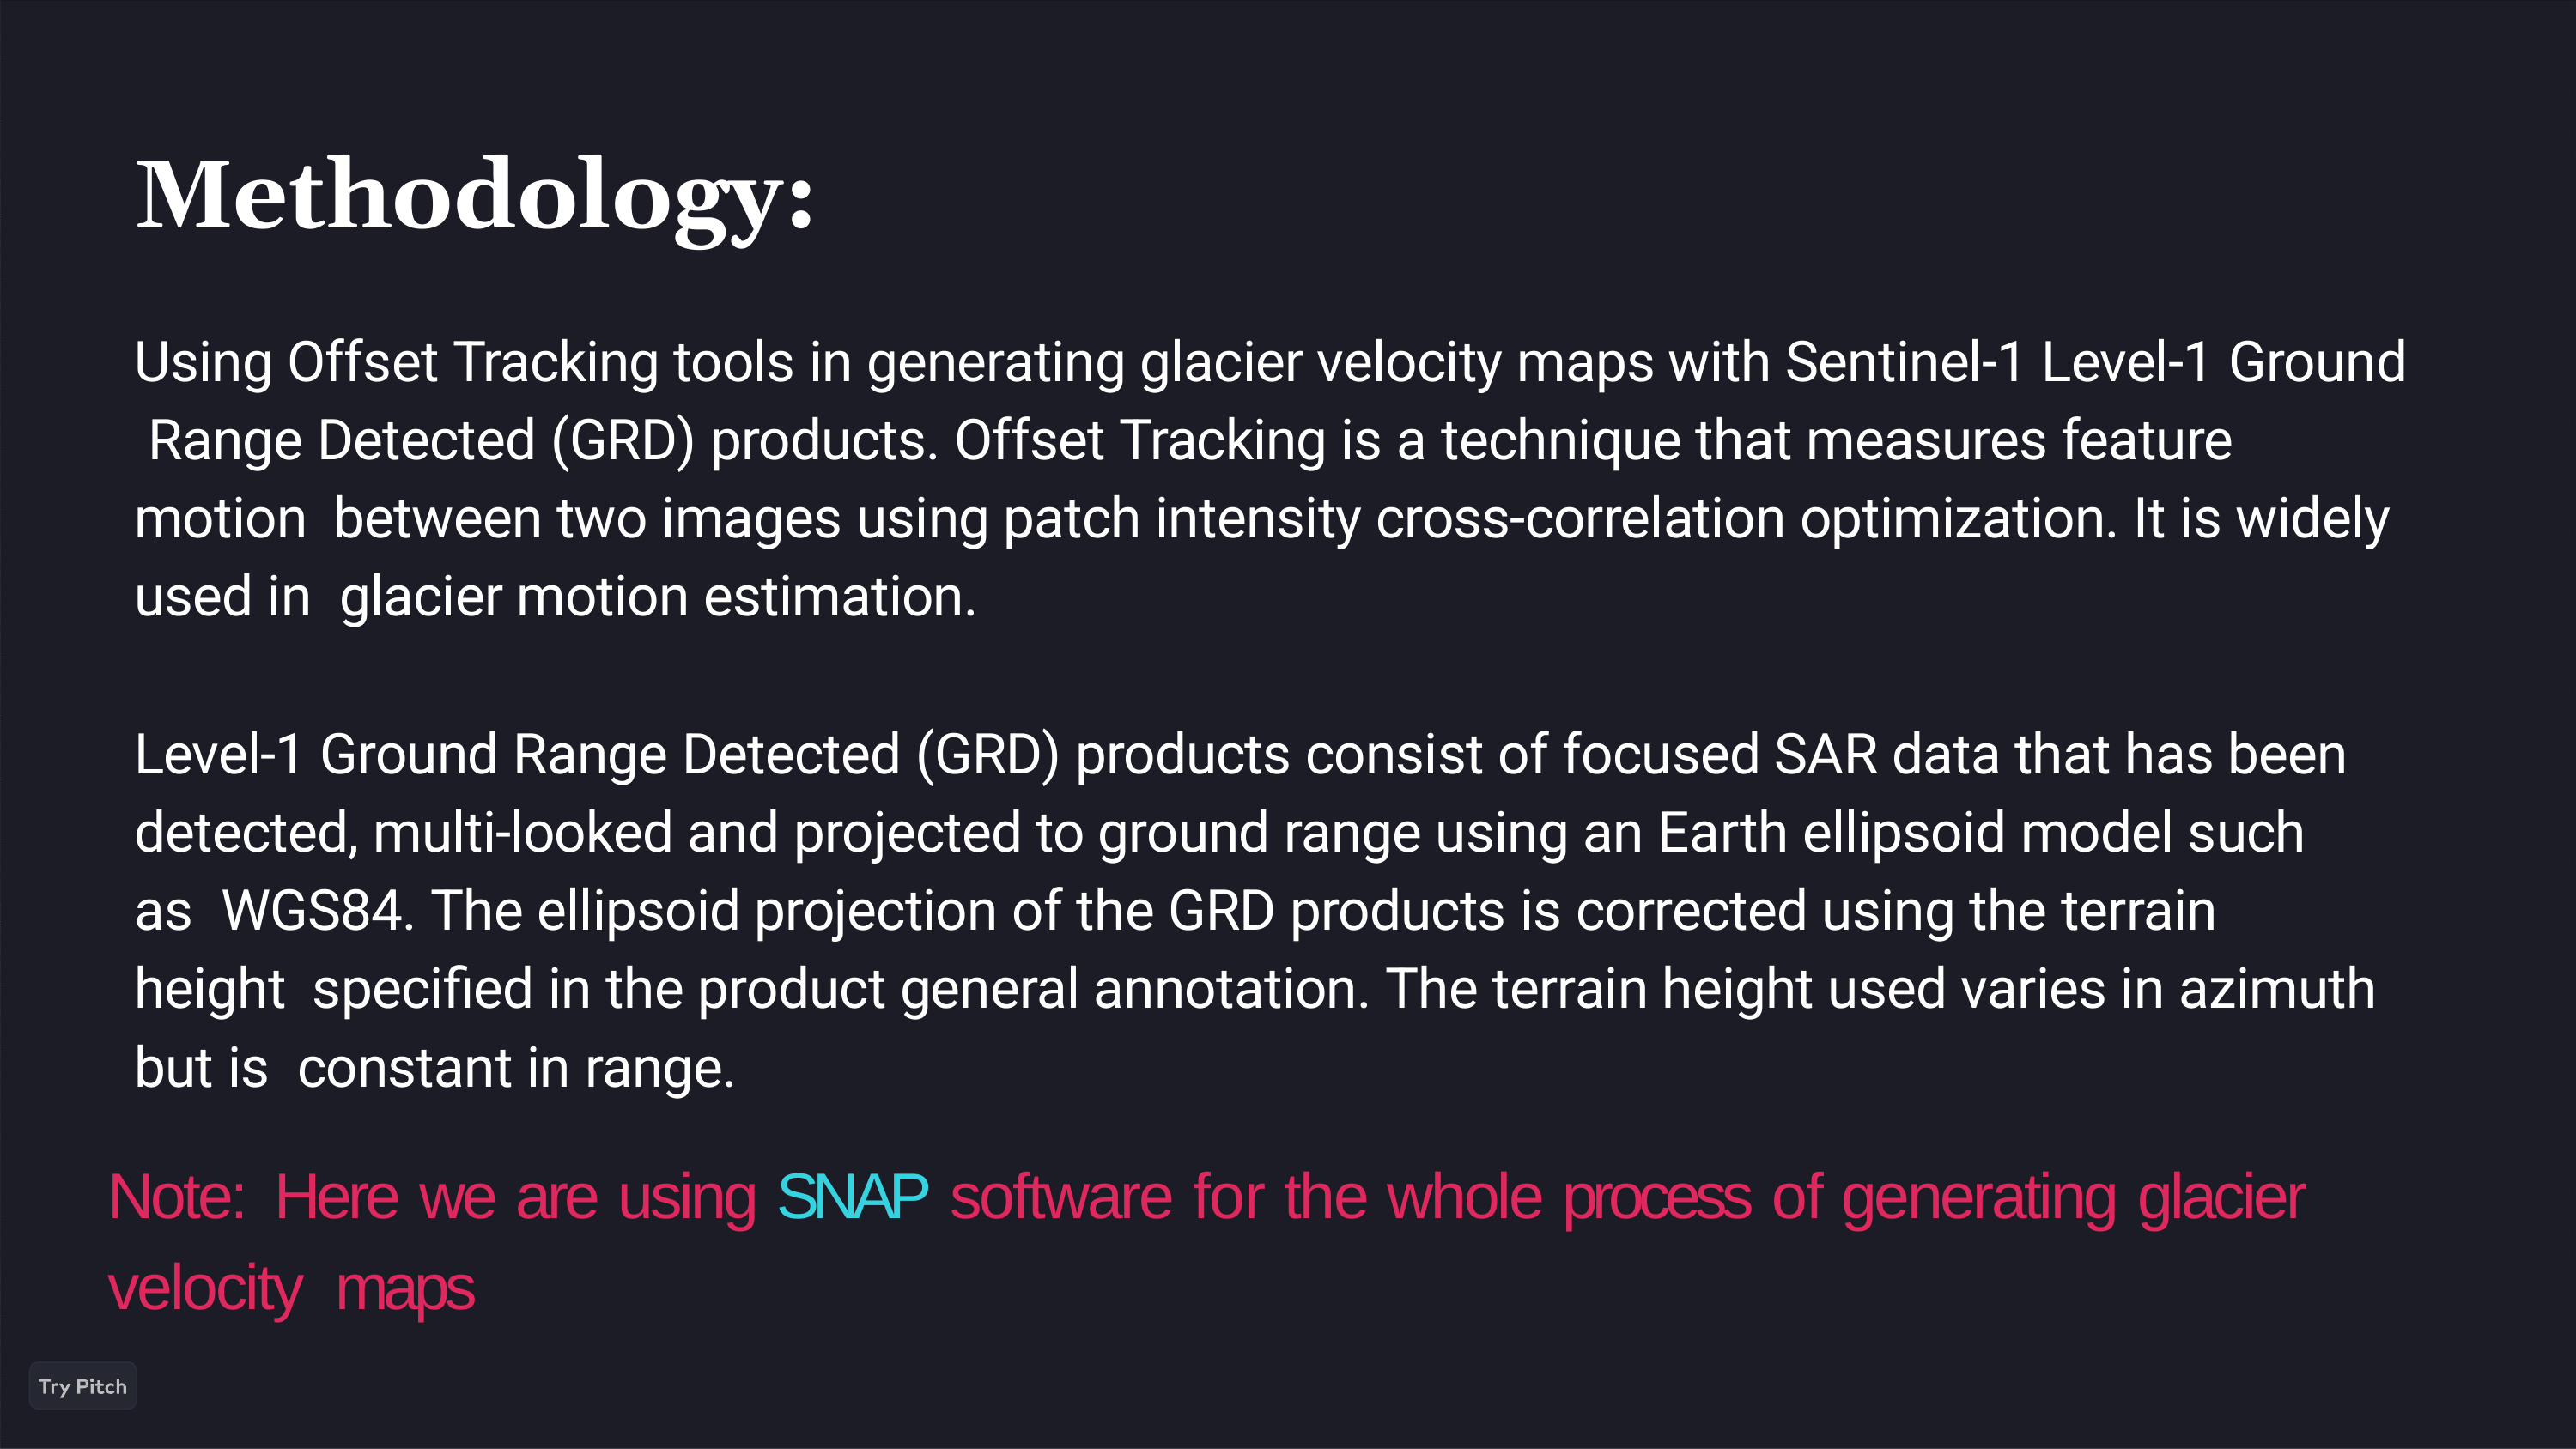

# Methodology:
Using Offset Tracking tools in generating glacier velocity maps with Sentinel-1 Level-1 Ground  Range Detected (GRD) products. Offset Tracking is a technique that measures feature motion  between two images using patch intensity cross-correlation optimization. It is widely used in  glacier motion estimation.

Level-1 Ground Range Detected (GRD) products consist of focused SAR data that has been  detected, multi-looked and projected to ground range using an Earth ellipsoid model such as  WGS84. The ellipsoid projection of the GRD products is corrected using the terrain height  specified in the product general annotation. The terrain height used varies in azimuth but is  constant in range.
Note:	Here we are using SNAP software for the whole process of generating glacier velocity  maps